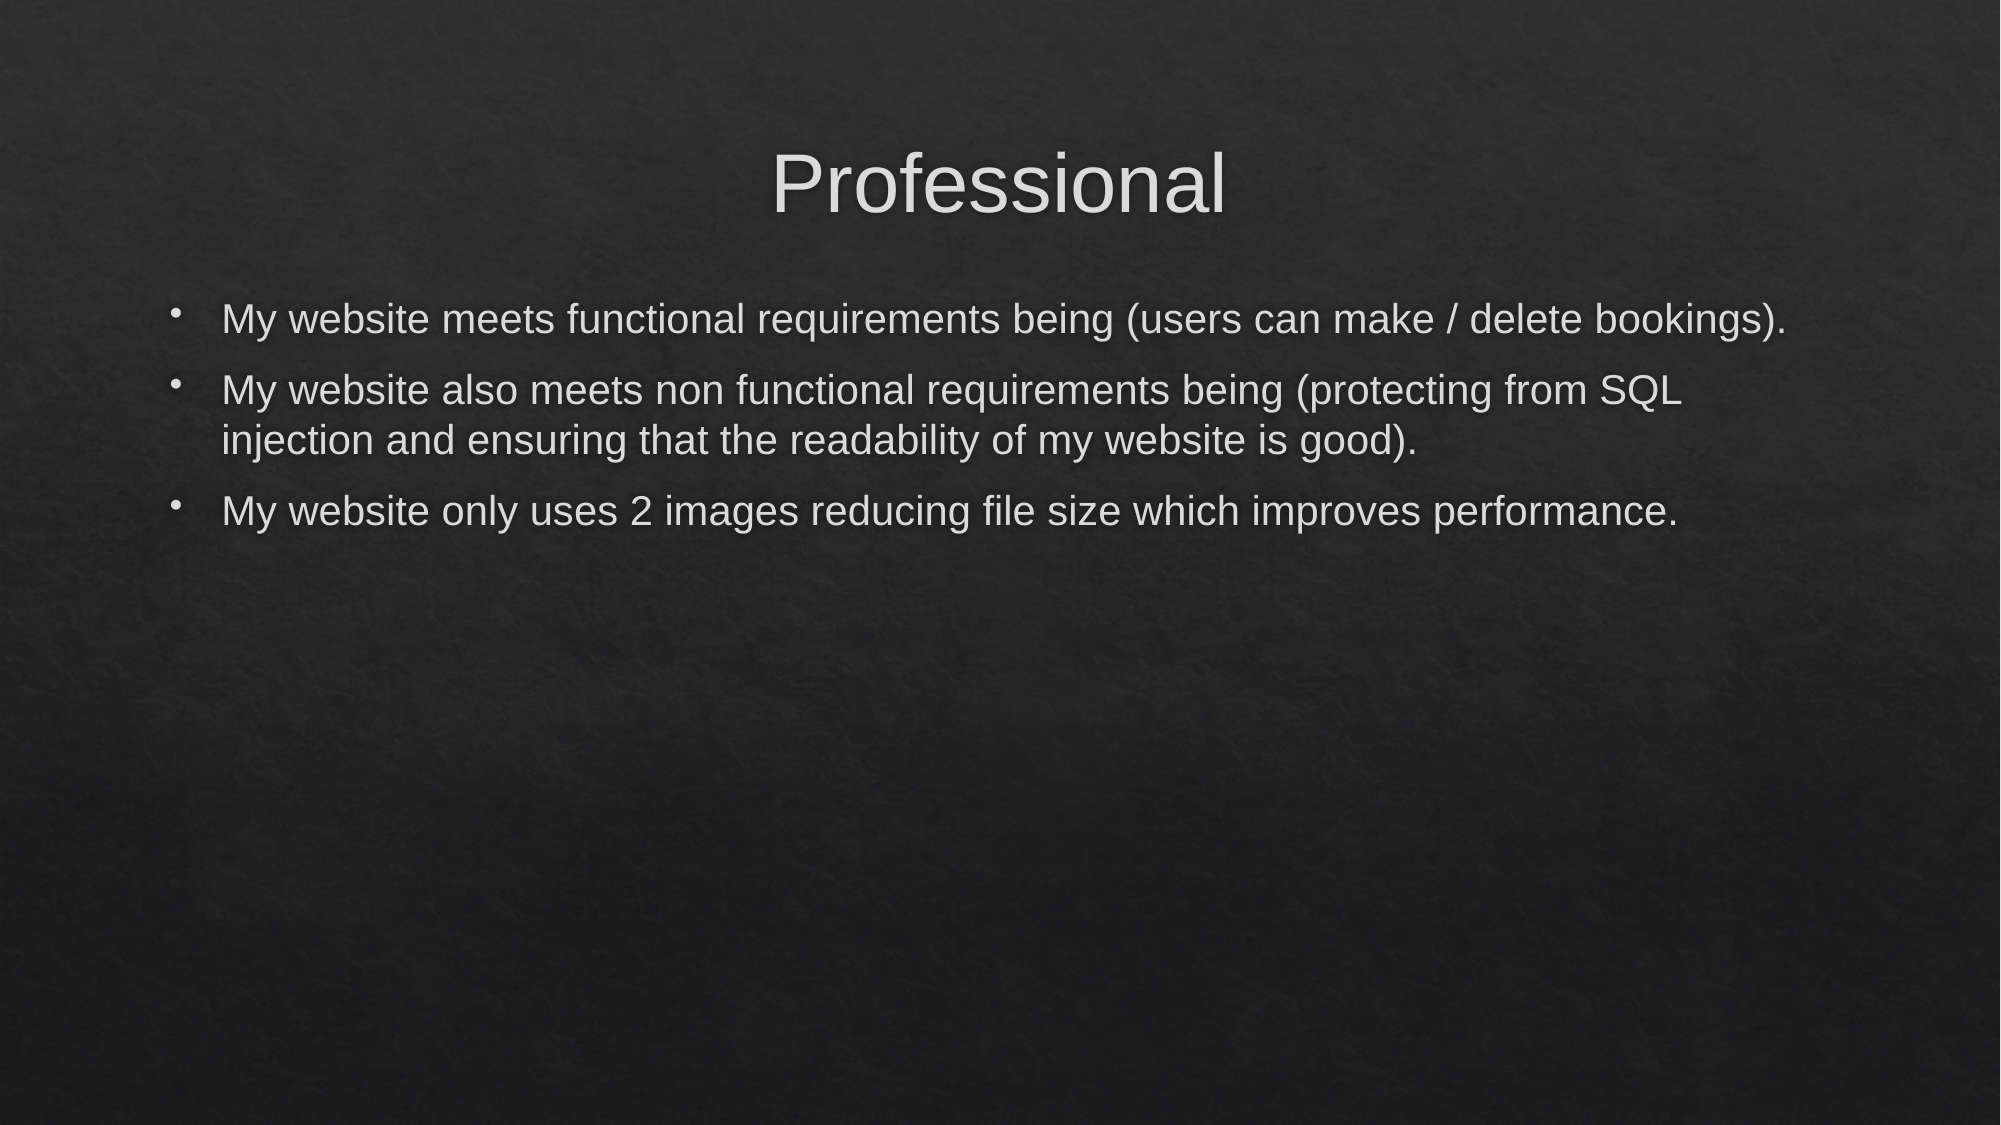

# Professional
My website meets functional requirements being (users can make / delete bookings).
My website also meets non functional requirements being (protecting from SQL injection and ensuring that the readability of my website is good).
My website only uses 2 images reducing file size which improves performance.